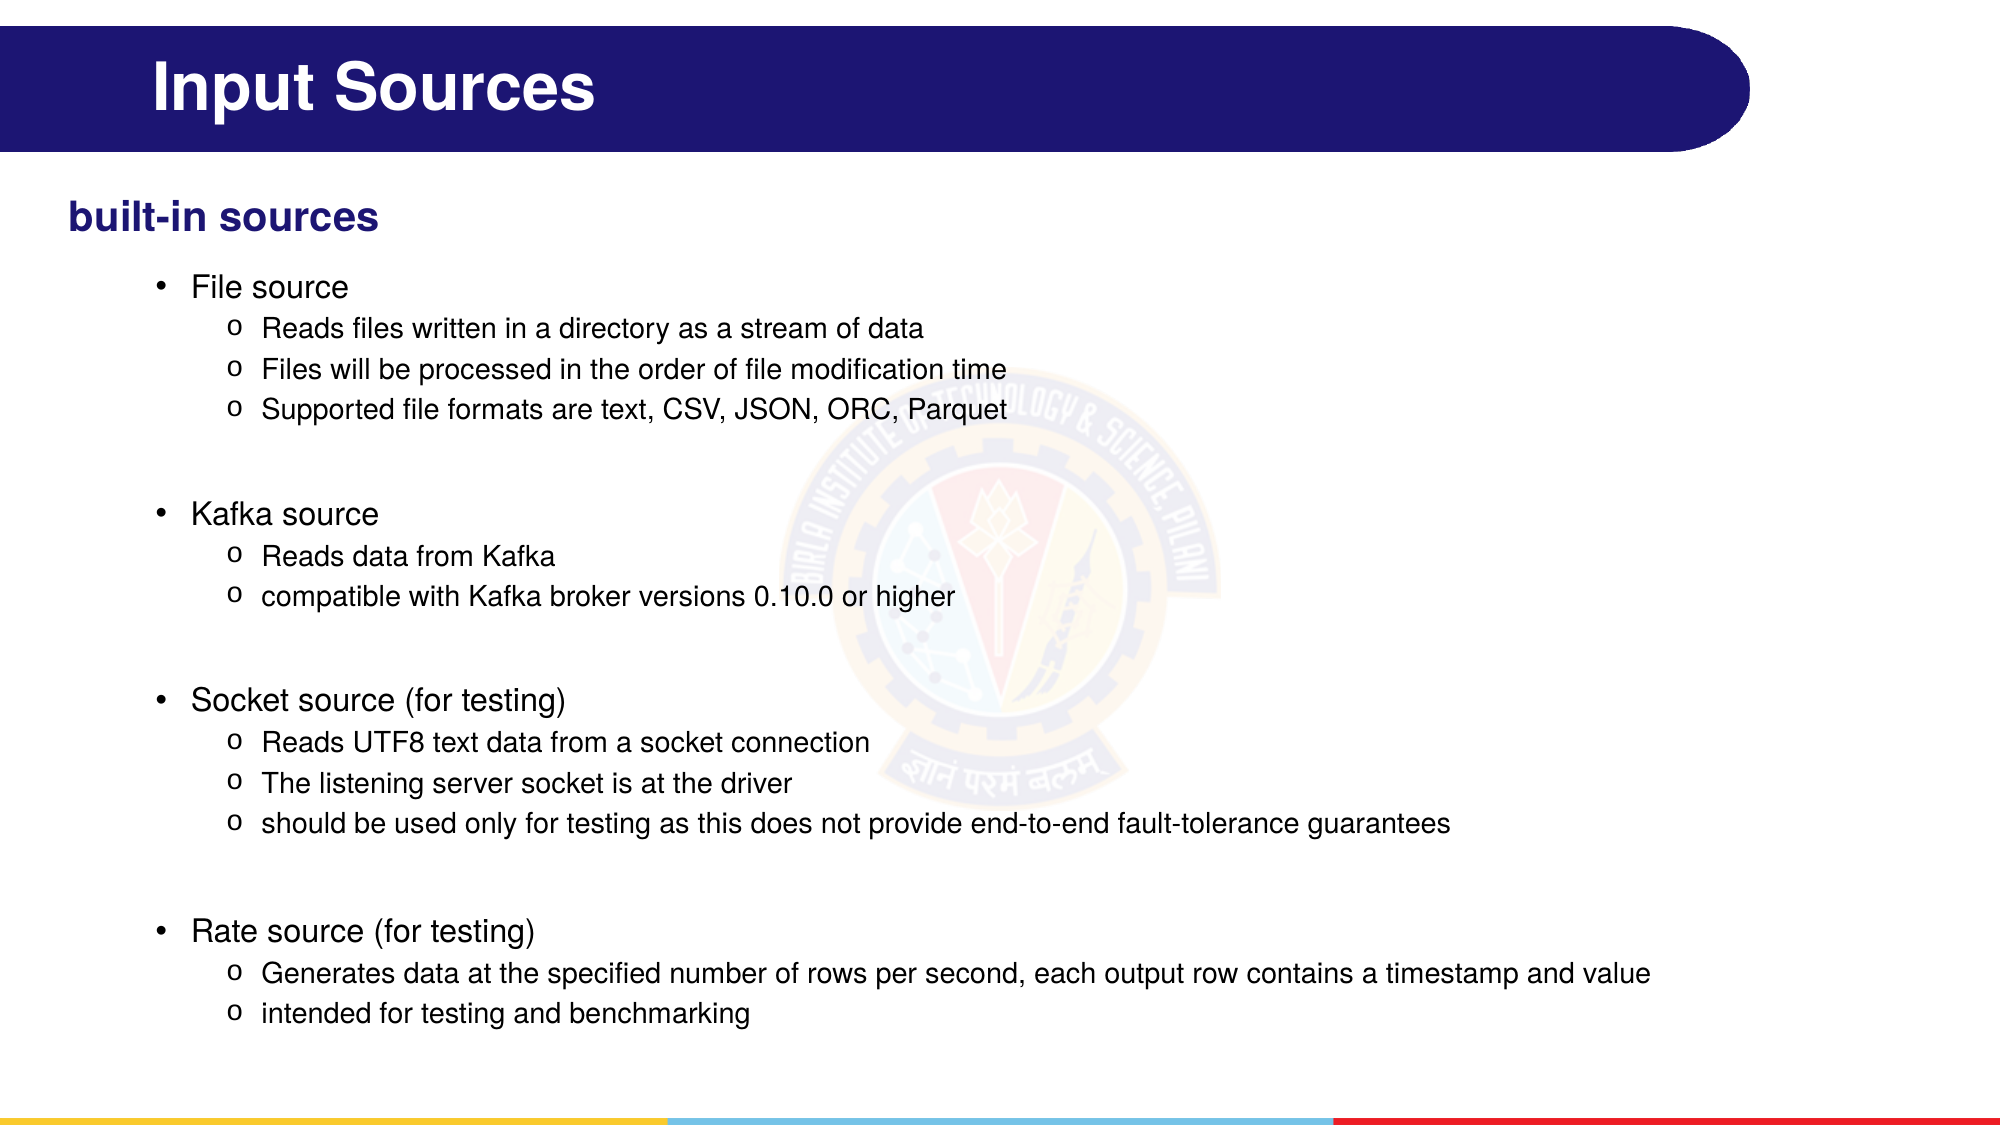

# Input Sources
built-in sources
File source
Reads files written in a directory as a stream of data
Files will be processed in the order of file modification time
Supported file formats are text, CSV, JSON, ORC, Parquet

Kafka source
Reads data from Kafka
compatible with Kafka broker versions 0.10.0 or higher

Socket source (for testing)
Reads UTF8 text data from a socket connection
The listening server socket is at the driver
should be used only for testing as this does not provide end-to-end fault-tolerance guarantees

Rate source (for testing)
Generates data at the specified number of rows per second, each output row contains a timestamp and value
intended for testing and benchmarking